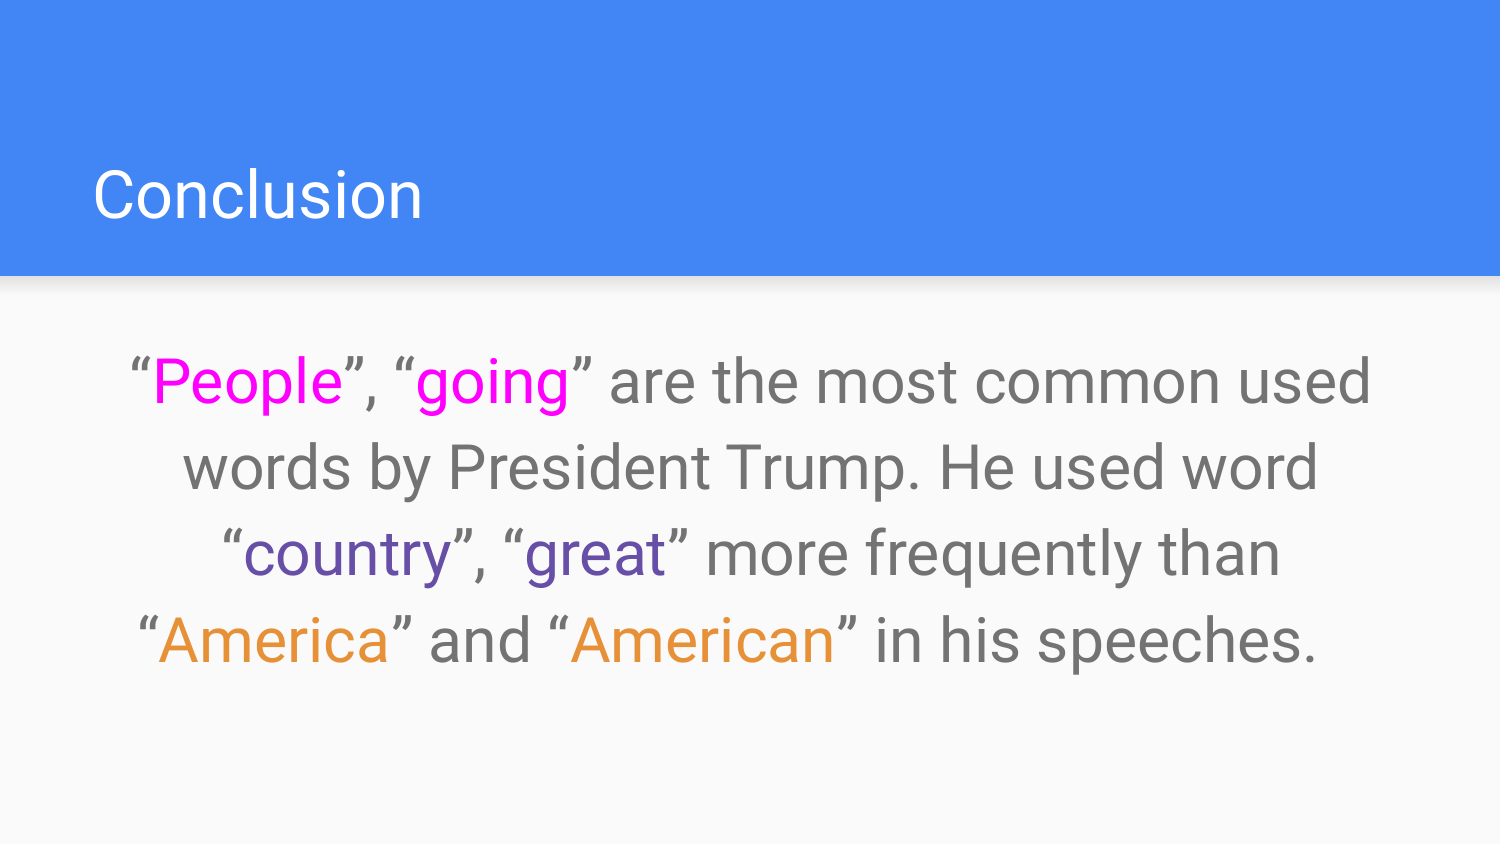

# Conclusion
“People”, “going” are the most common used words by President Trump. He used word “country”, “great” more frequently than “America” and “American” in his speeches.